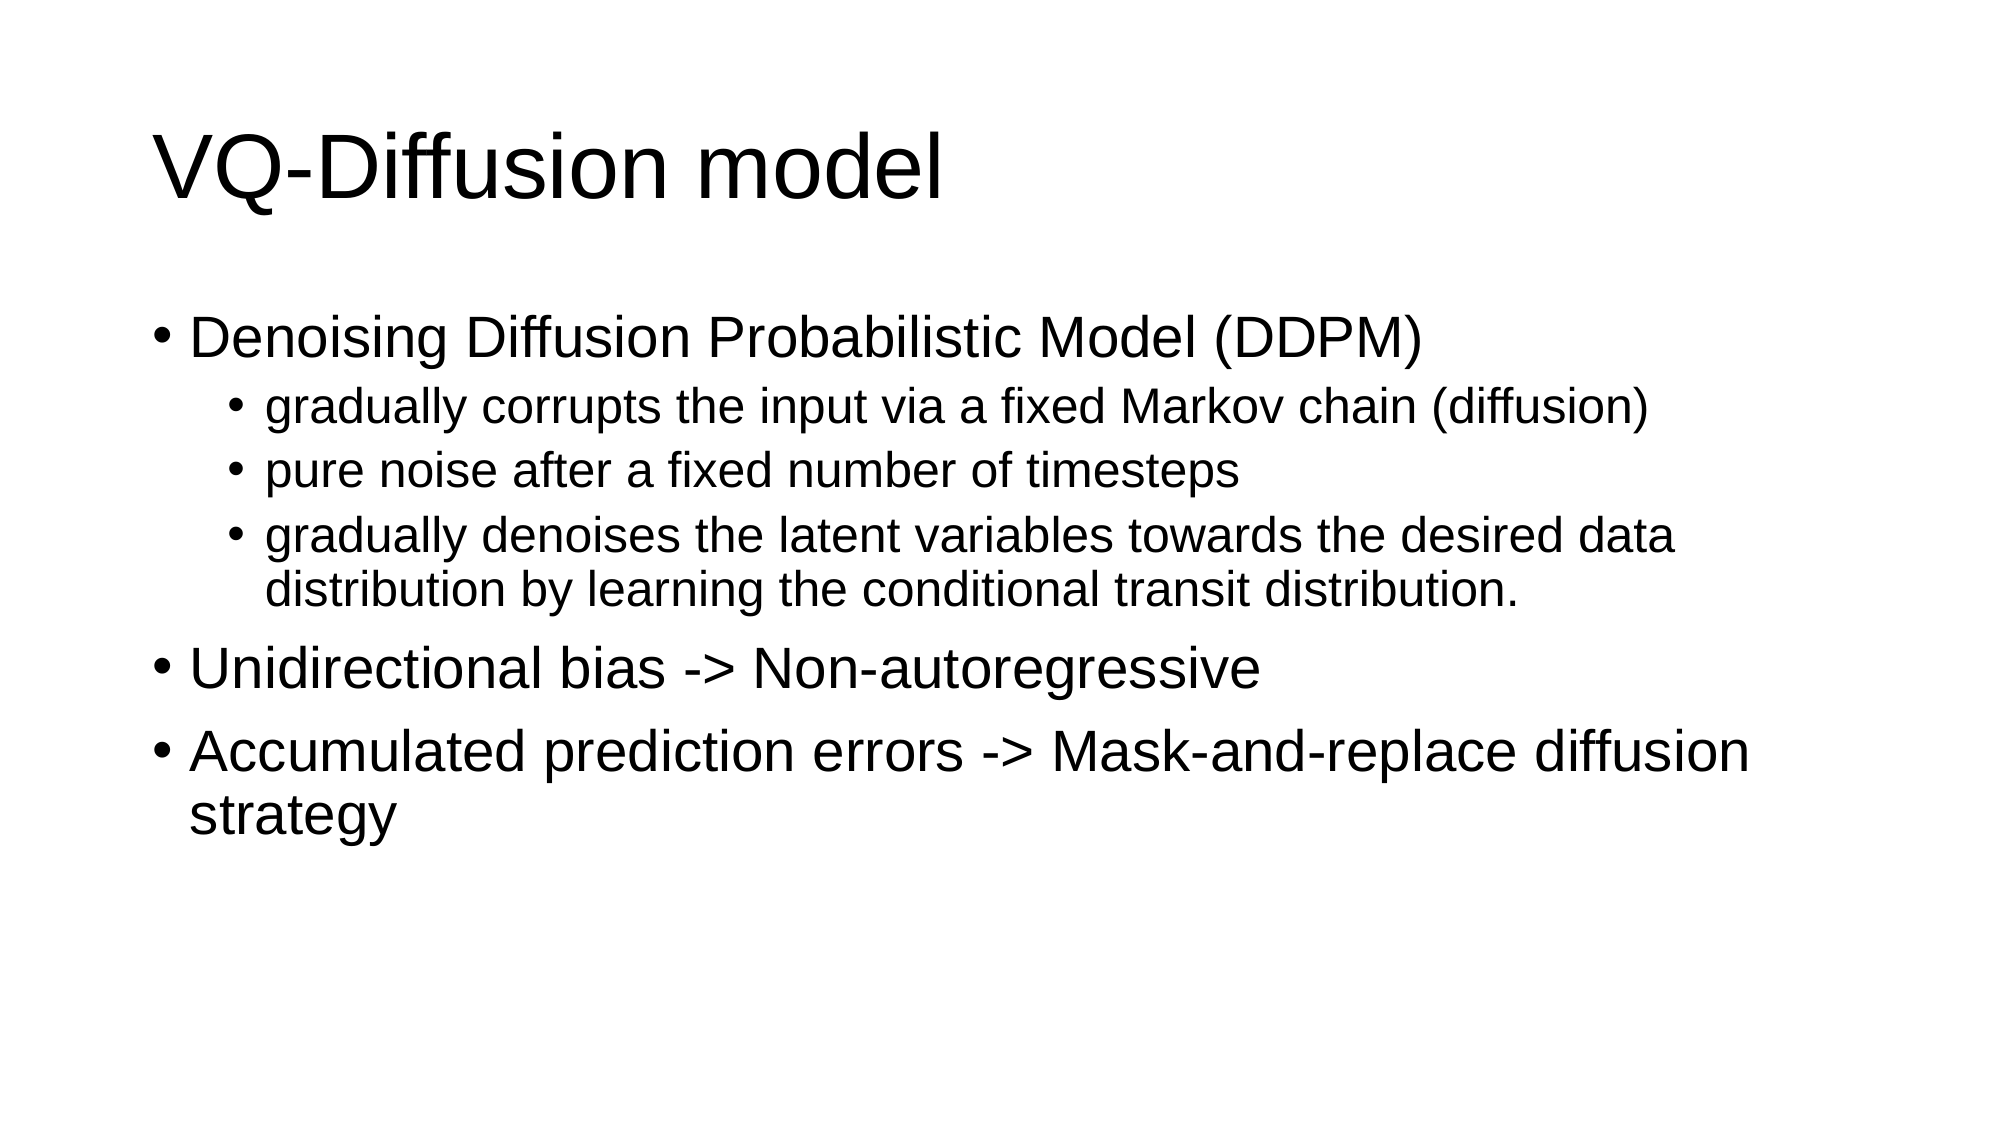

# VQ-Diffusion model
Denoising Diffusion Probabilistic Model (DDPM)
gradually corrupts the input via a fixed Markov chain (diffusion)
pure noise after a fixed number of timesteps
gradually denoises the latent variables towards the desired data distribution by learning the conditional transit distribution.
Unidirectional bias -> Non-autoregressive
Accumulated prediction errors -> Mask-and-replace diffusion strategy